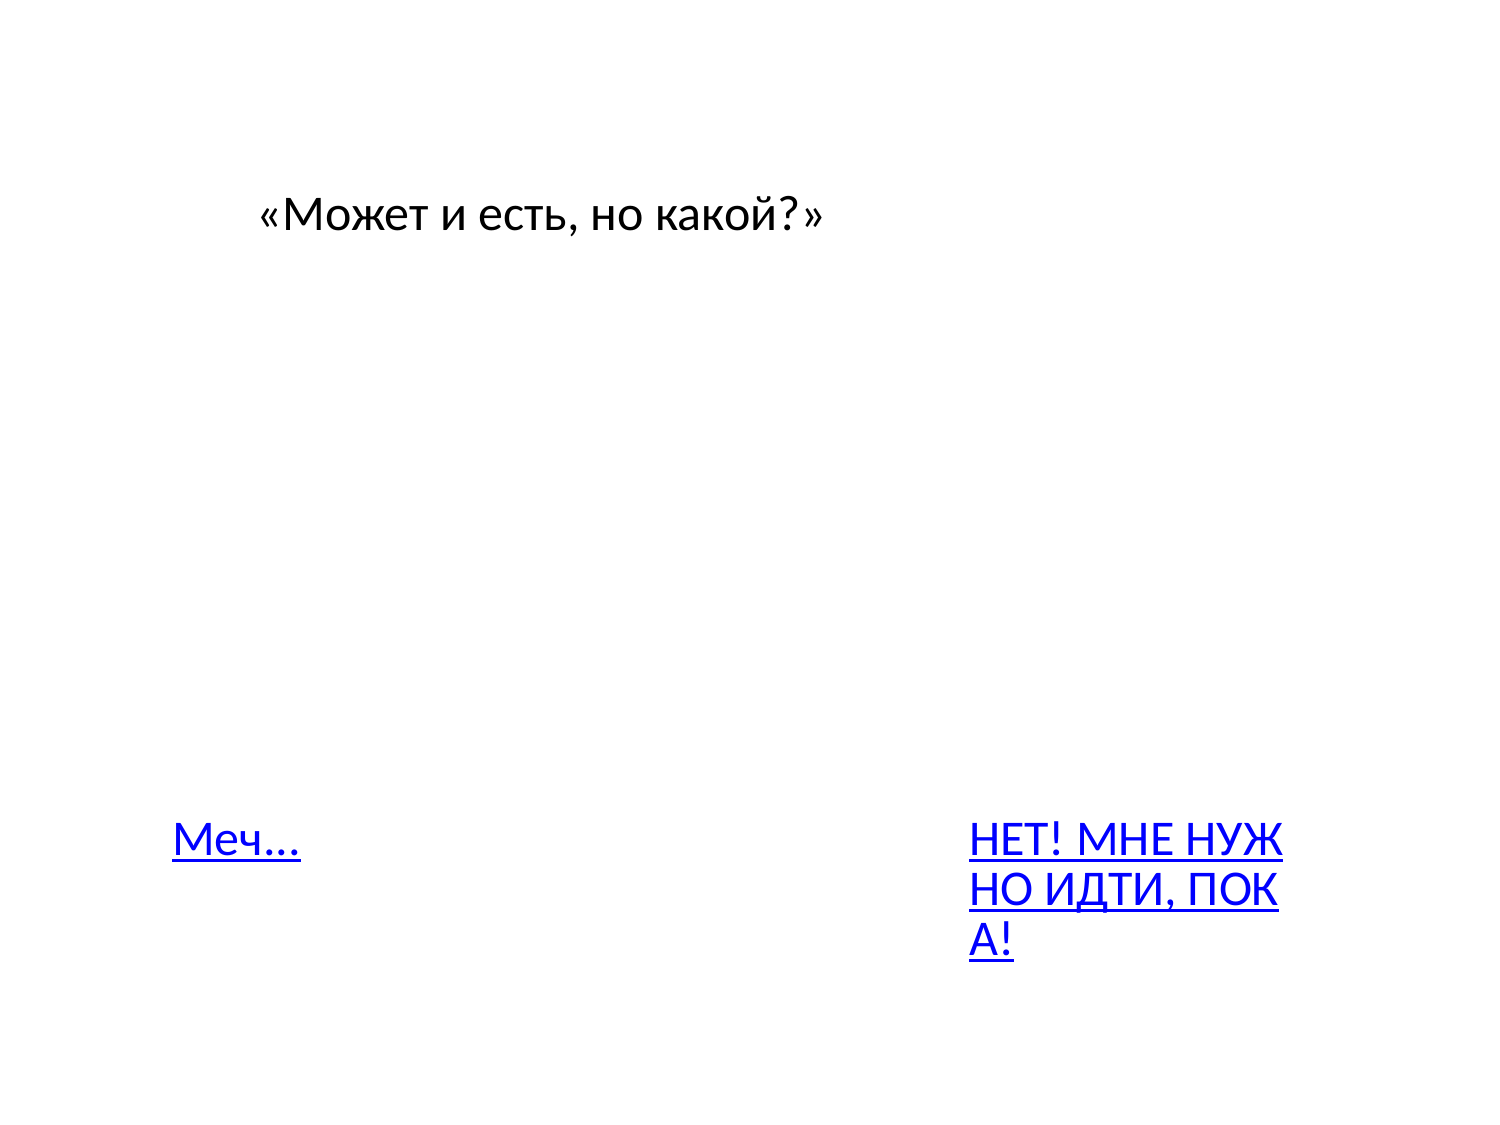

«Может и есть, но какой?»
Меч...
НЕТ! МНЕ НУЖНО ИДТИ, ПОКА!